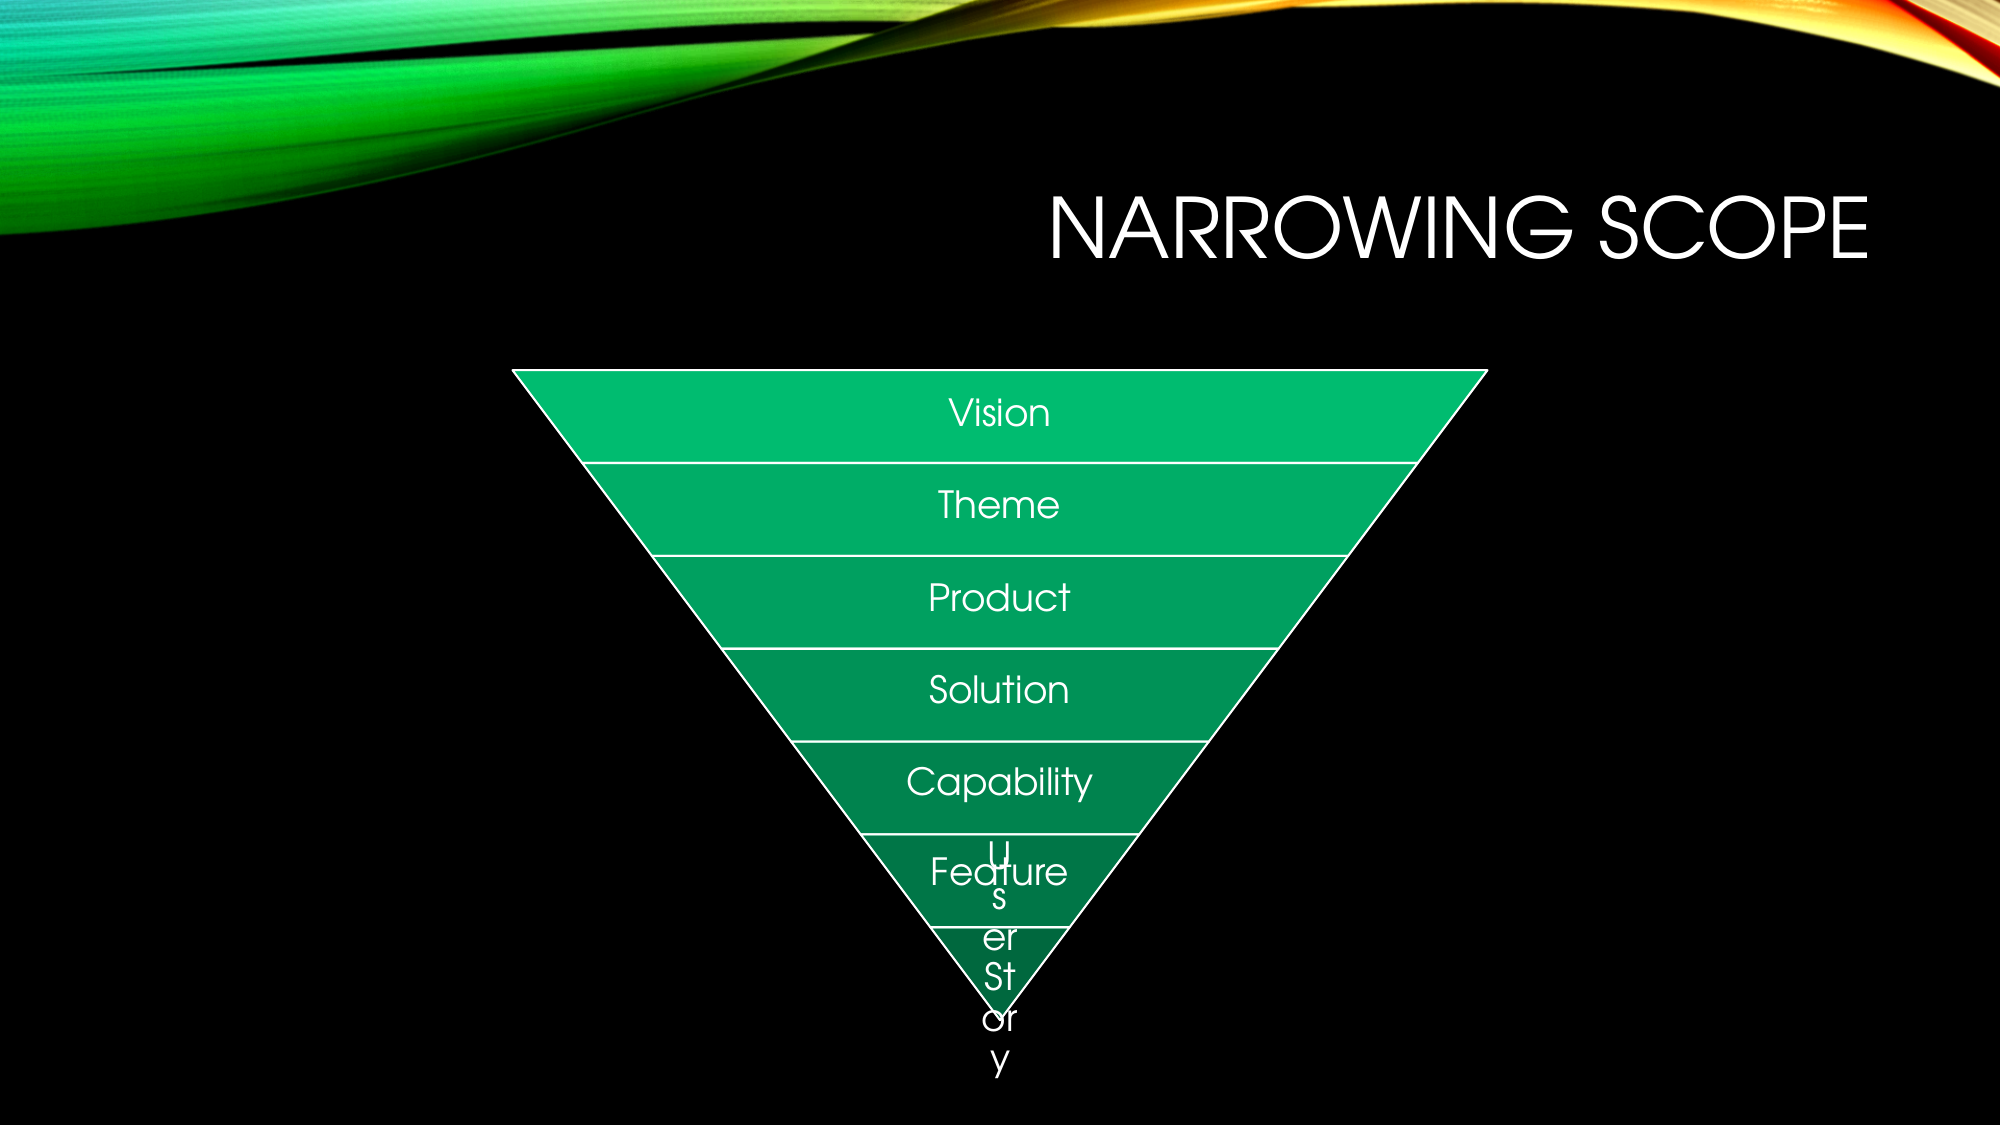

# Narrowing scope

Vision
Theme
Product
Solution
Capability
Feature
User Story